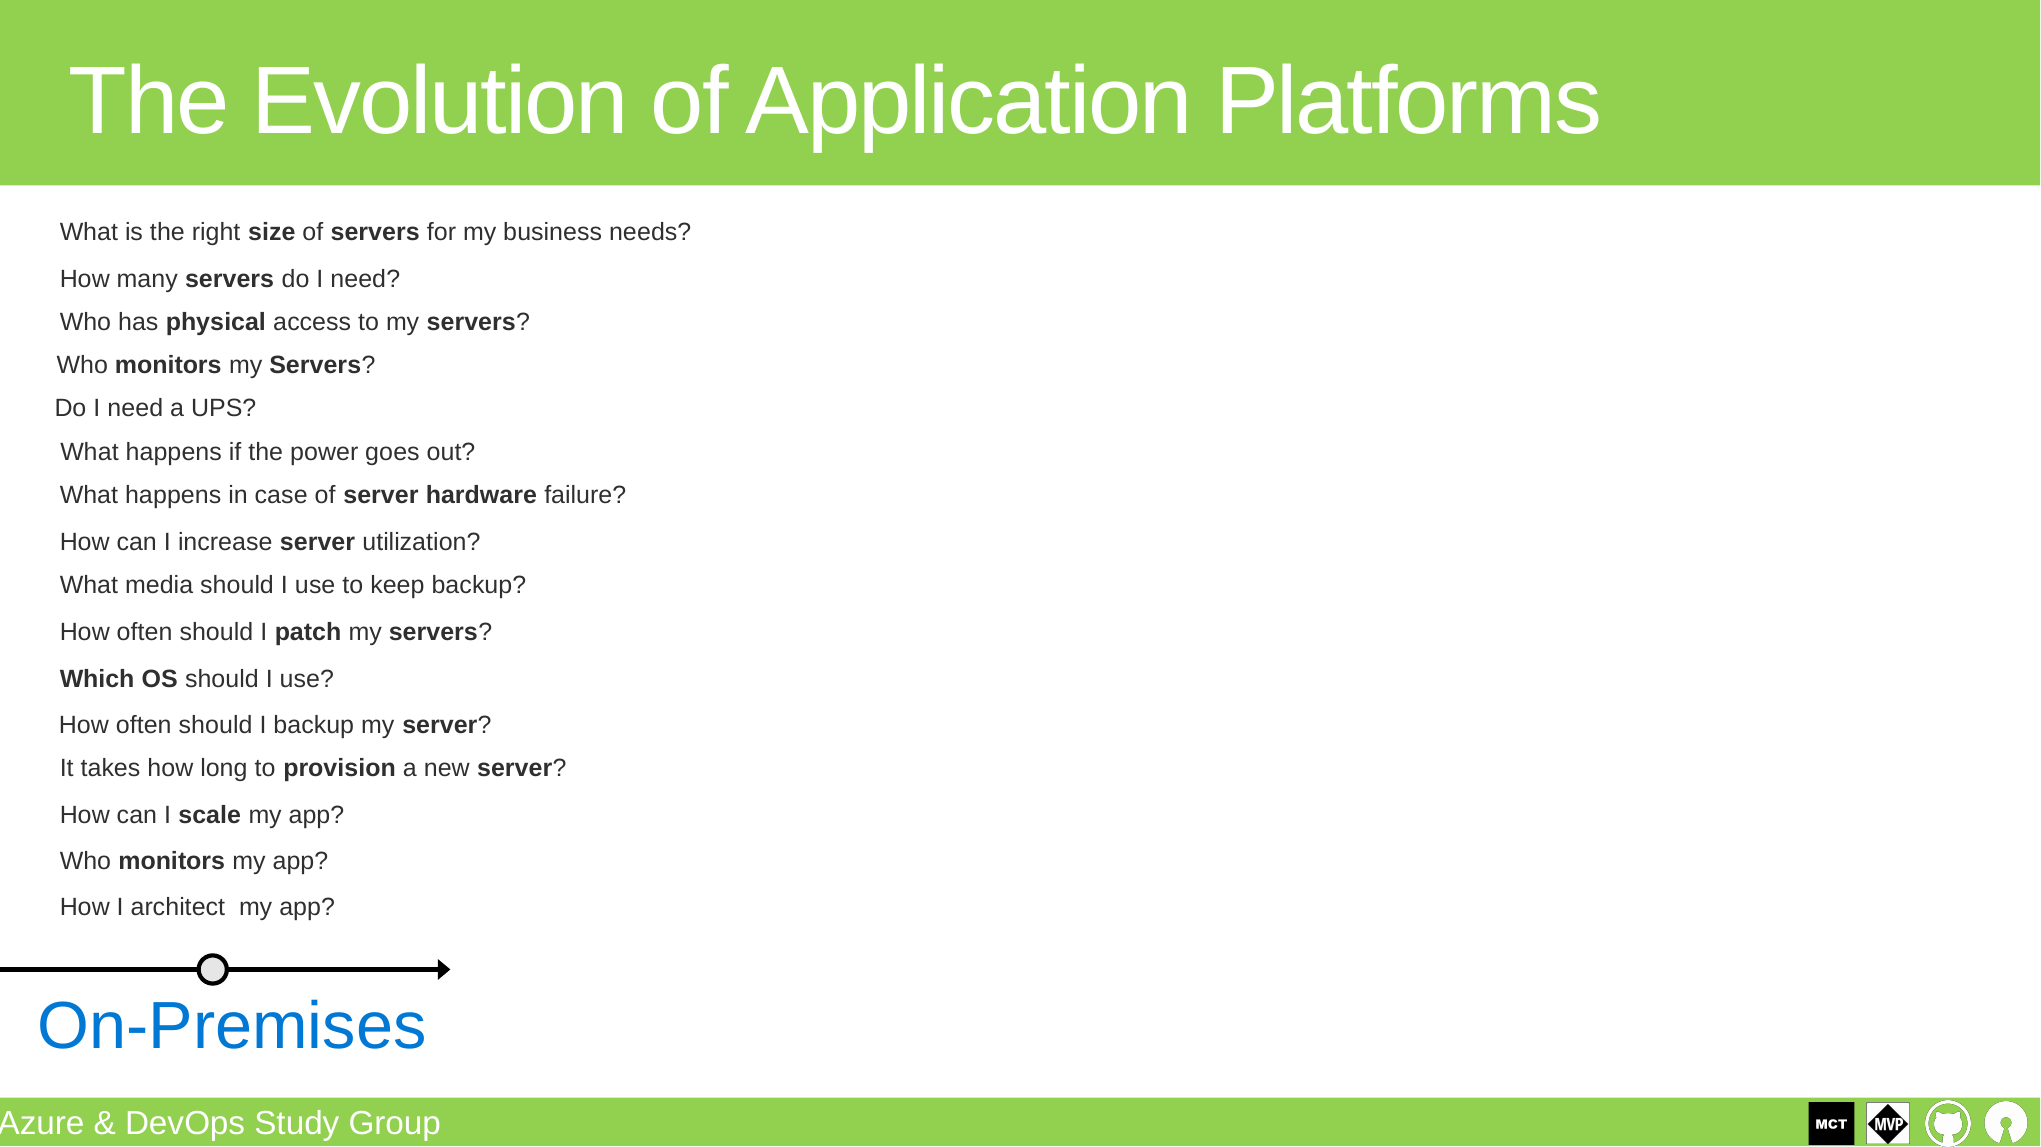

# The Evolution of Application Platforms
What is the right size of servers for my business needs?
How many servers do I need?
Who has physical access to my servers?
Who monitors my Servers?
Do I need a UPS?
What happens if the power goes out?
What happens in case of server hardware failure?
How can I increase server utilization?
What media should I use to keep backup?
How often should I patch my servers?
Which OS should I use?
How often should I backup my server?
It takes how long to provision a new server?
How can I scale my app?
Who monitors my app?
How I architect  my app?

On-Premises